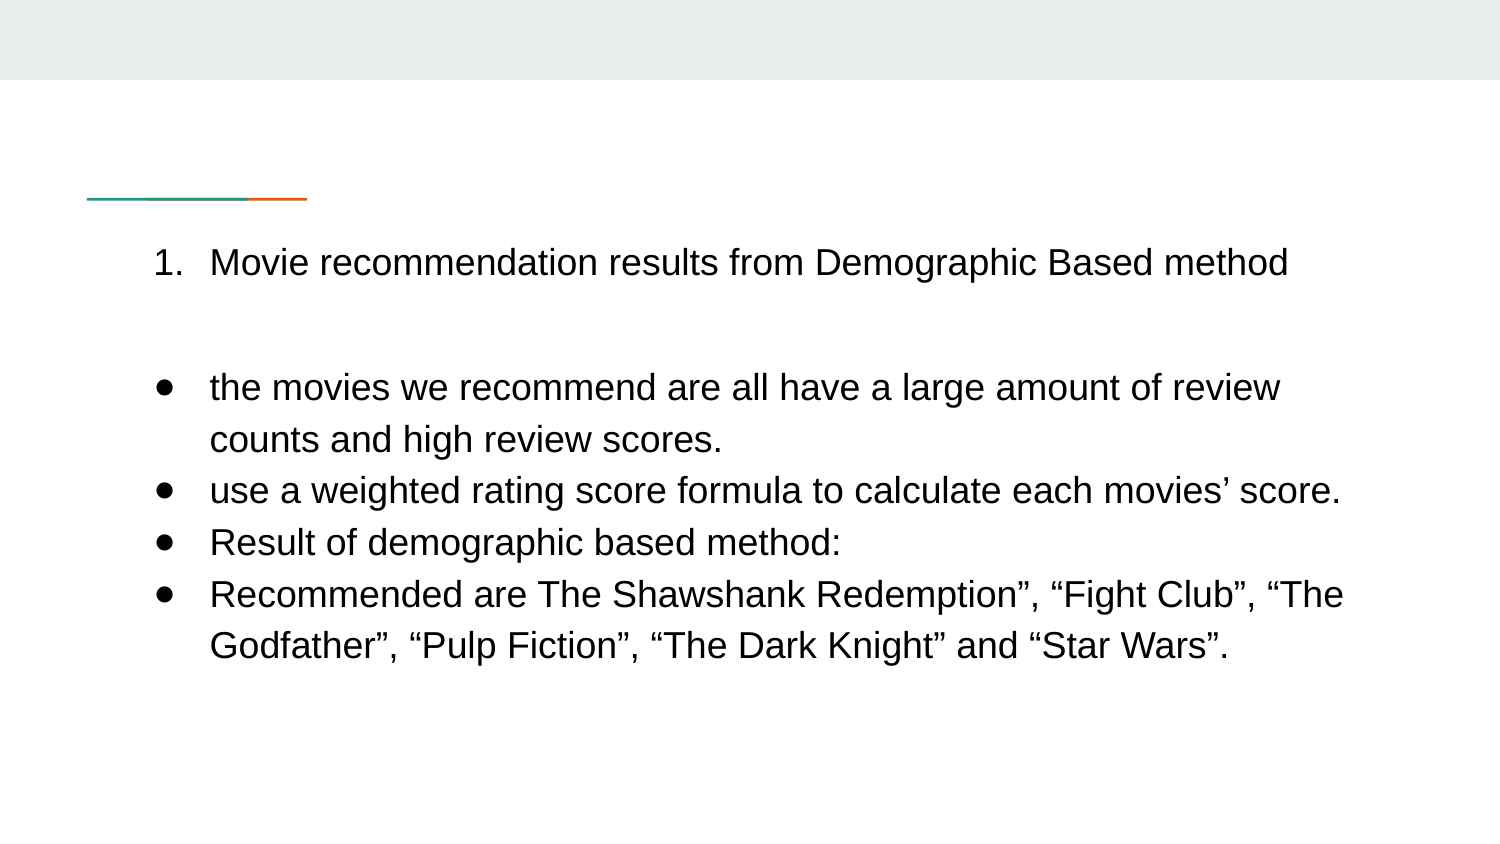

# Movie recommendation results from Demographic Based method
the movies we recommend are all have a large amount of review counts and high review scores.
use a weighted rating score formula to calculate each movies’ score.
Result of demographic based method:
Recommended are The Shawshank Redemption”, “Fight Club”, “The Godfather”, “Pulp Fiction”, “The Dark Knight” and “Star Wars”.